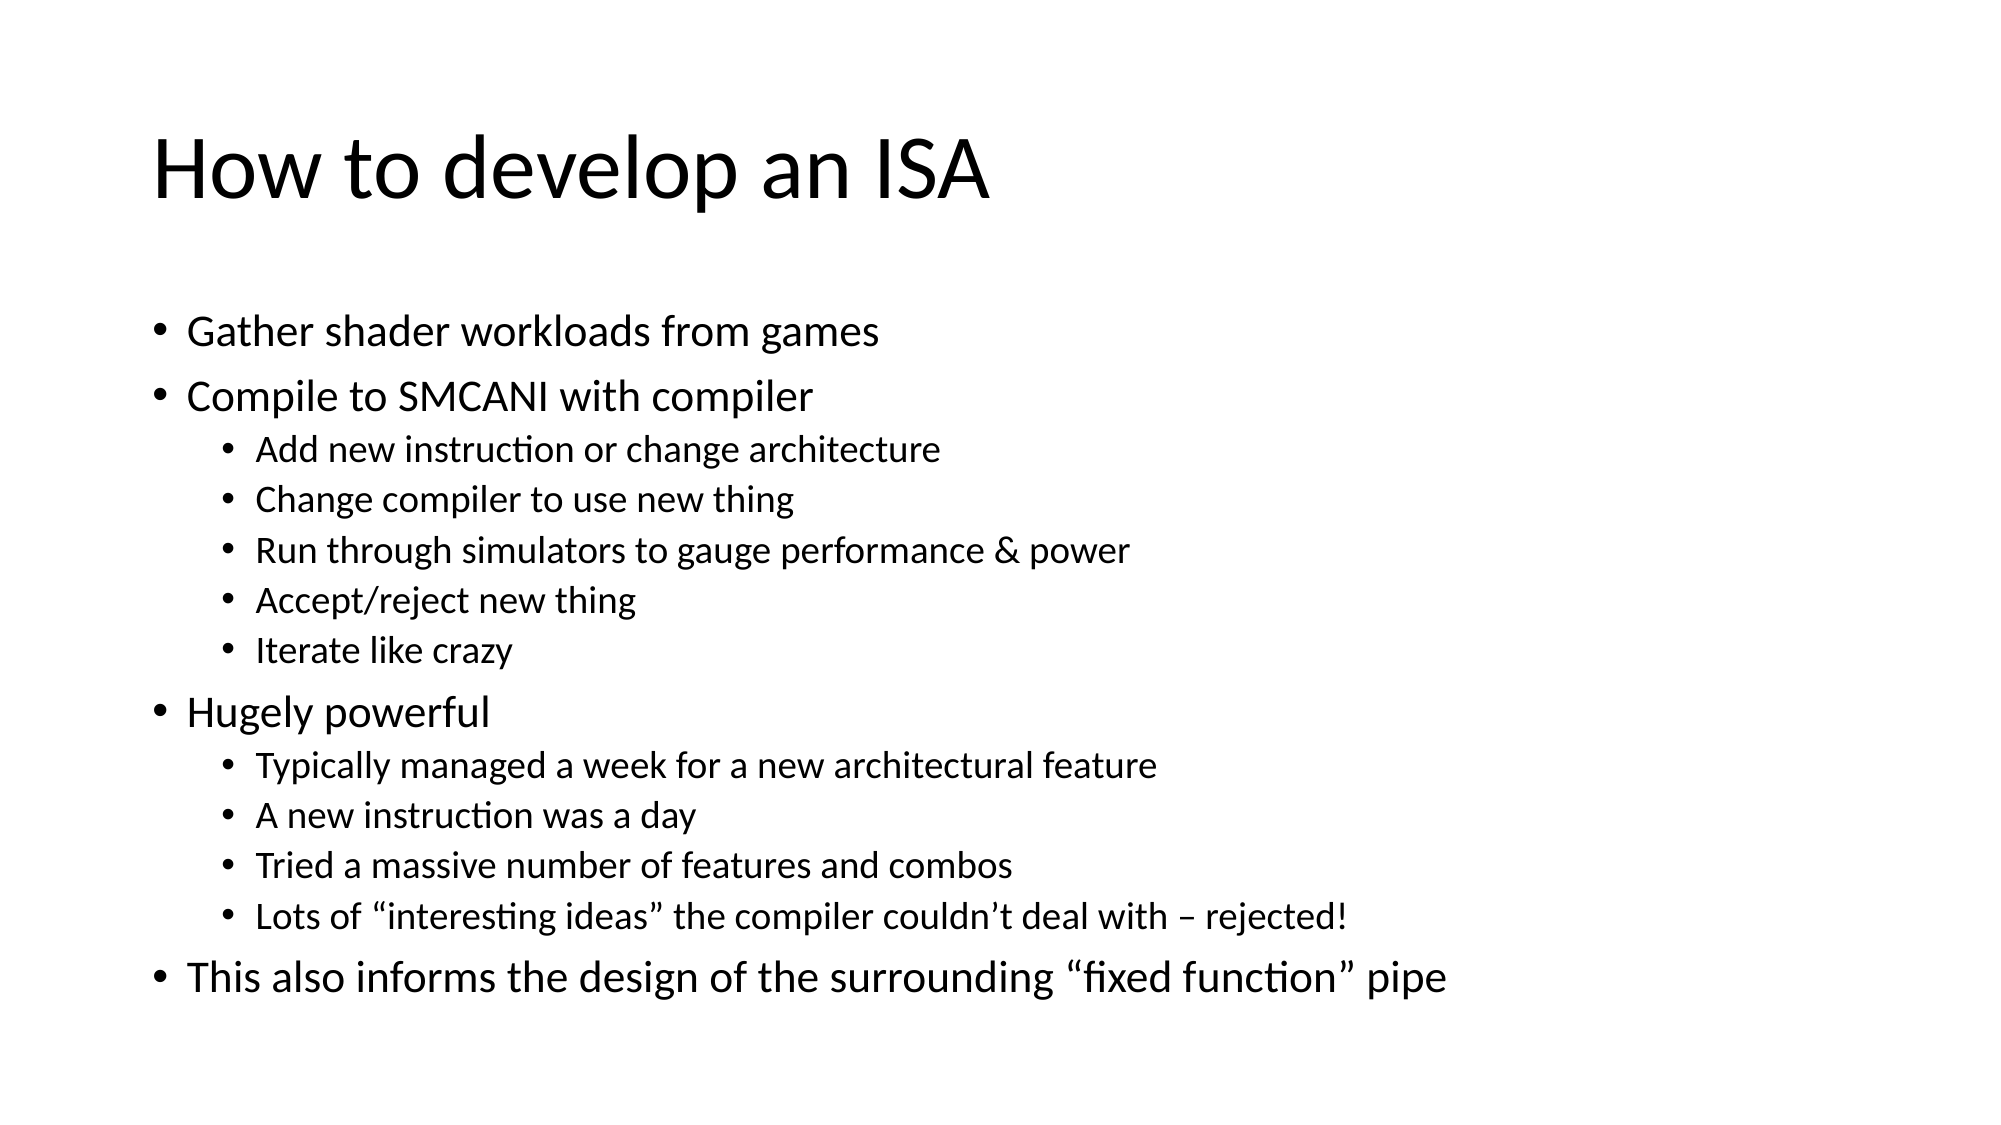

# How to develop an ISA
Gather shader workloads from games
Compile to SMCANI with compiler
Add new instruction or change architecture
Change compiler to use new thing
Run through simulators to gauge performance & power
Accept/reject new thing
Iterate like crazy
Hugely powerful
Typically managed a week for a new architectural feature
A new instruction was a day
Tried a massive number of features and combos
Lots of “interesting ideas” the compiler couldn’t deal with – rejected!
This also informs the design of the surrounding “fixed function” pipe